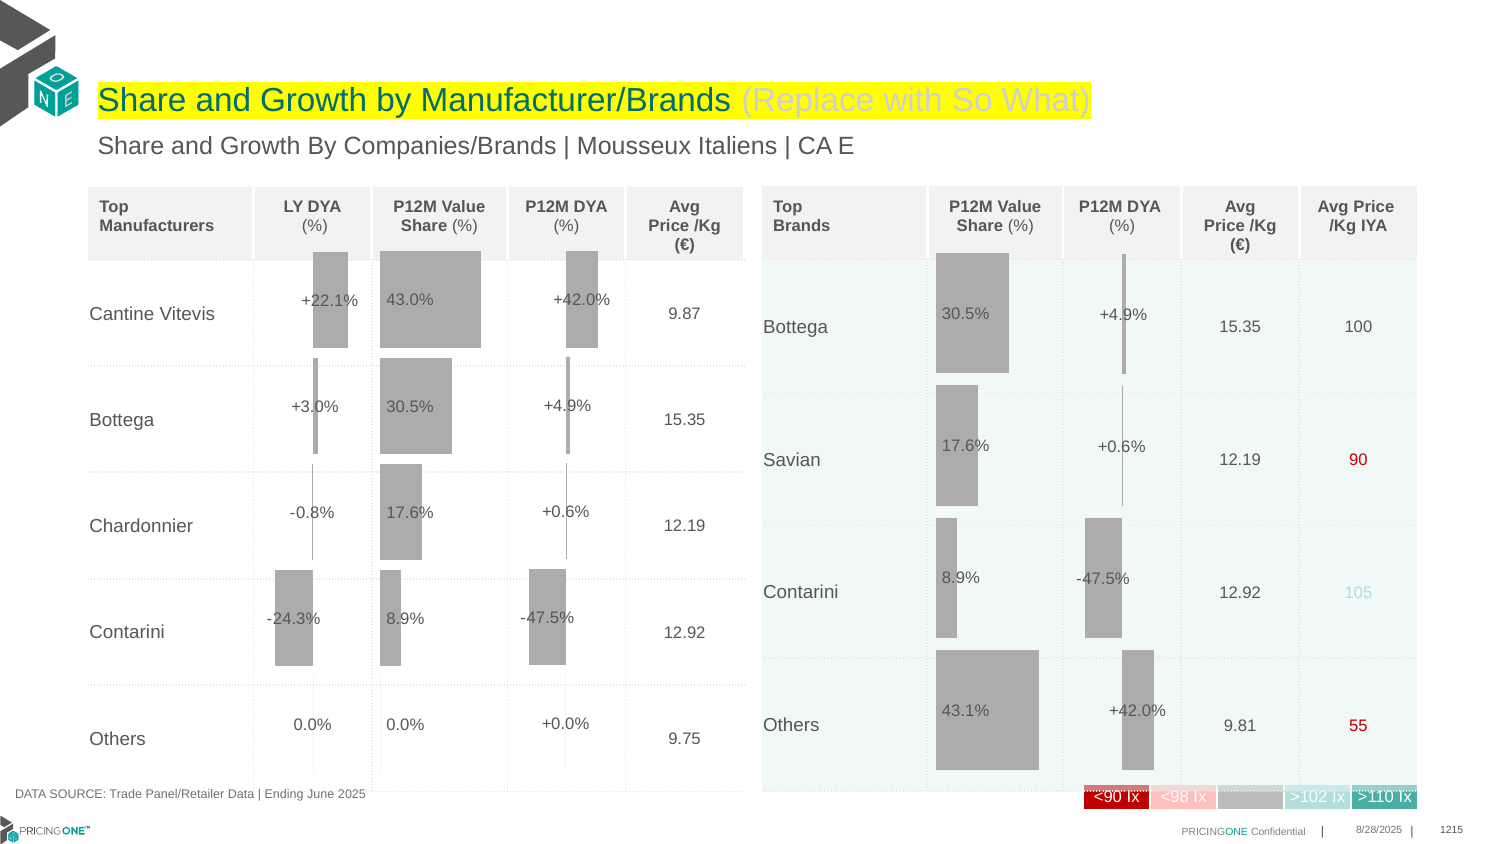

# Share and Growth by Manufacturer/Brands (Replace with So What)

Share and Growth By Companies/Brands | Mousseux Italiens | CA E
| Top Brands | P12M Value Share (%) | P12M DYA (%) | Avg Price /Kg (€) | Avg Price /Kg IYA |
| --- | --- | --- | --- | --- |
| Bottega |  |  | 15.35 | 100 |
| Savian |  |  | 12.19 | 90 |
| Contarini |  |  | 12.92 | 105 |
| Others |  |  | 9.81 | 55 |
| Top Manufacturers | LY DYA (%) | P12M Value Share (%) | P12M DYA (%) | Avg Price /Kg (€) |
| --- | --- | --- | --- | --- |
| Cantine Vitevis |  |  |  | 9.87 |
| Bottega |  |  |  | 15.35 |
| Chardonnier |  |  |  | 12.19 |
| Contarini |  |  |  | 12.92 |
| Others |  |  |  | 9.75 |

### Chart

| Category | Share DYA P12M |
|---|---|
| None | 0.41964856447004156 |

### Chart

| Category | Value Share P12M |
|---|---|
| None | 0.4304343199883351 |

### Chart

| Category | Share DYA LY |
|---|---|
| None | 0.22147170688338566 |

### Chart

| Category | Value Share |
|---|---|
| None | 0.304729402213964 |

### Chart

| Category | Share DYA |
|---|---|
| None | 0.04904617837603553 |
DATA SOURCE: Trade Panel/Retailer Data | Ending June 2025
| <90 Ix | <98 Ix |  | >102 Ix | >110 Ix |
| --- | --- | --- | --- | --- |

8/28/2025
1215